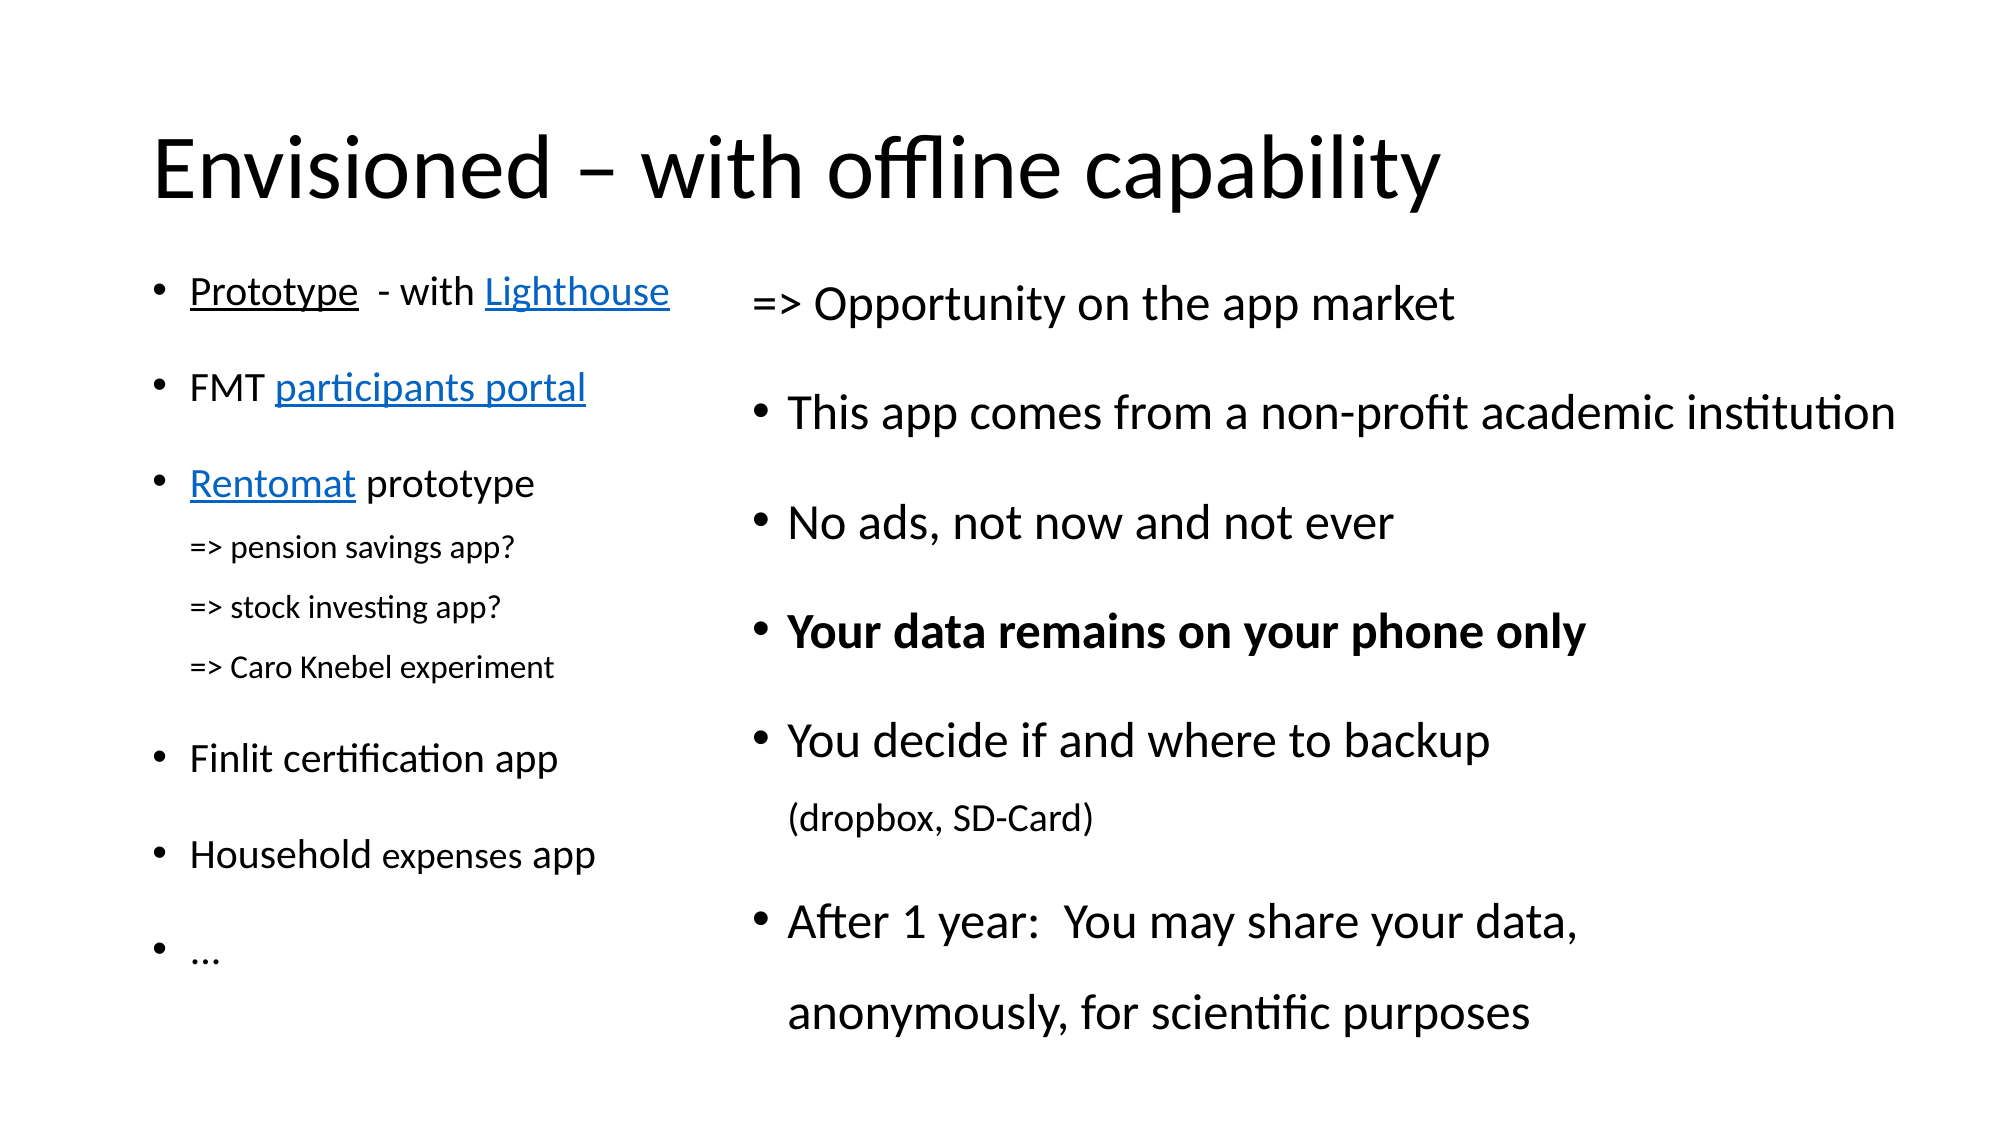

# Envisioned – with offline capability
Prototype  - with Lighthouse
FMT participants portal
Rentomat prototype
=> pension savings app?
=> stock investing app?
=> Caro Knebel experiment
Finlit certification app
Household expenses app
...

=> Opportunity on the app market
This app comes from a non-profit academic institution
No ads, not now and not ever
Your data remains on your phone only
You decide if and where to backup
(dropbox, SD-Card)
After 1 year:  You may share your data,
anonymously, for scientific purposes